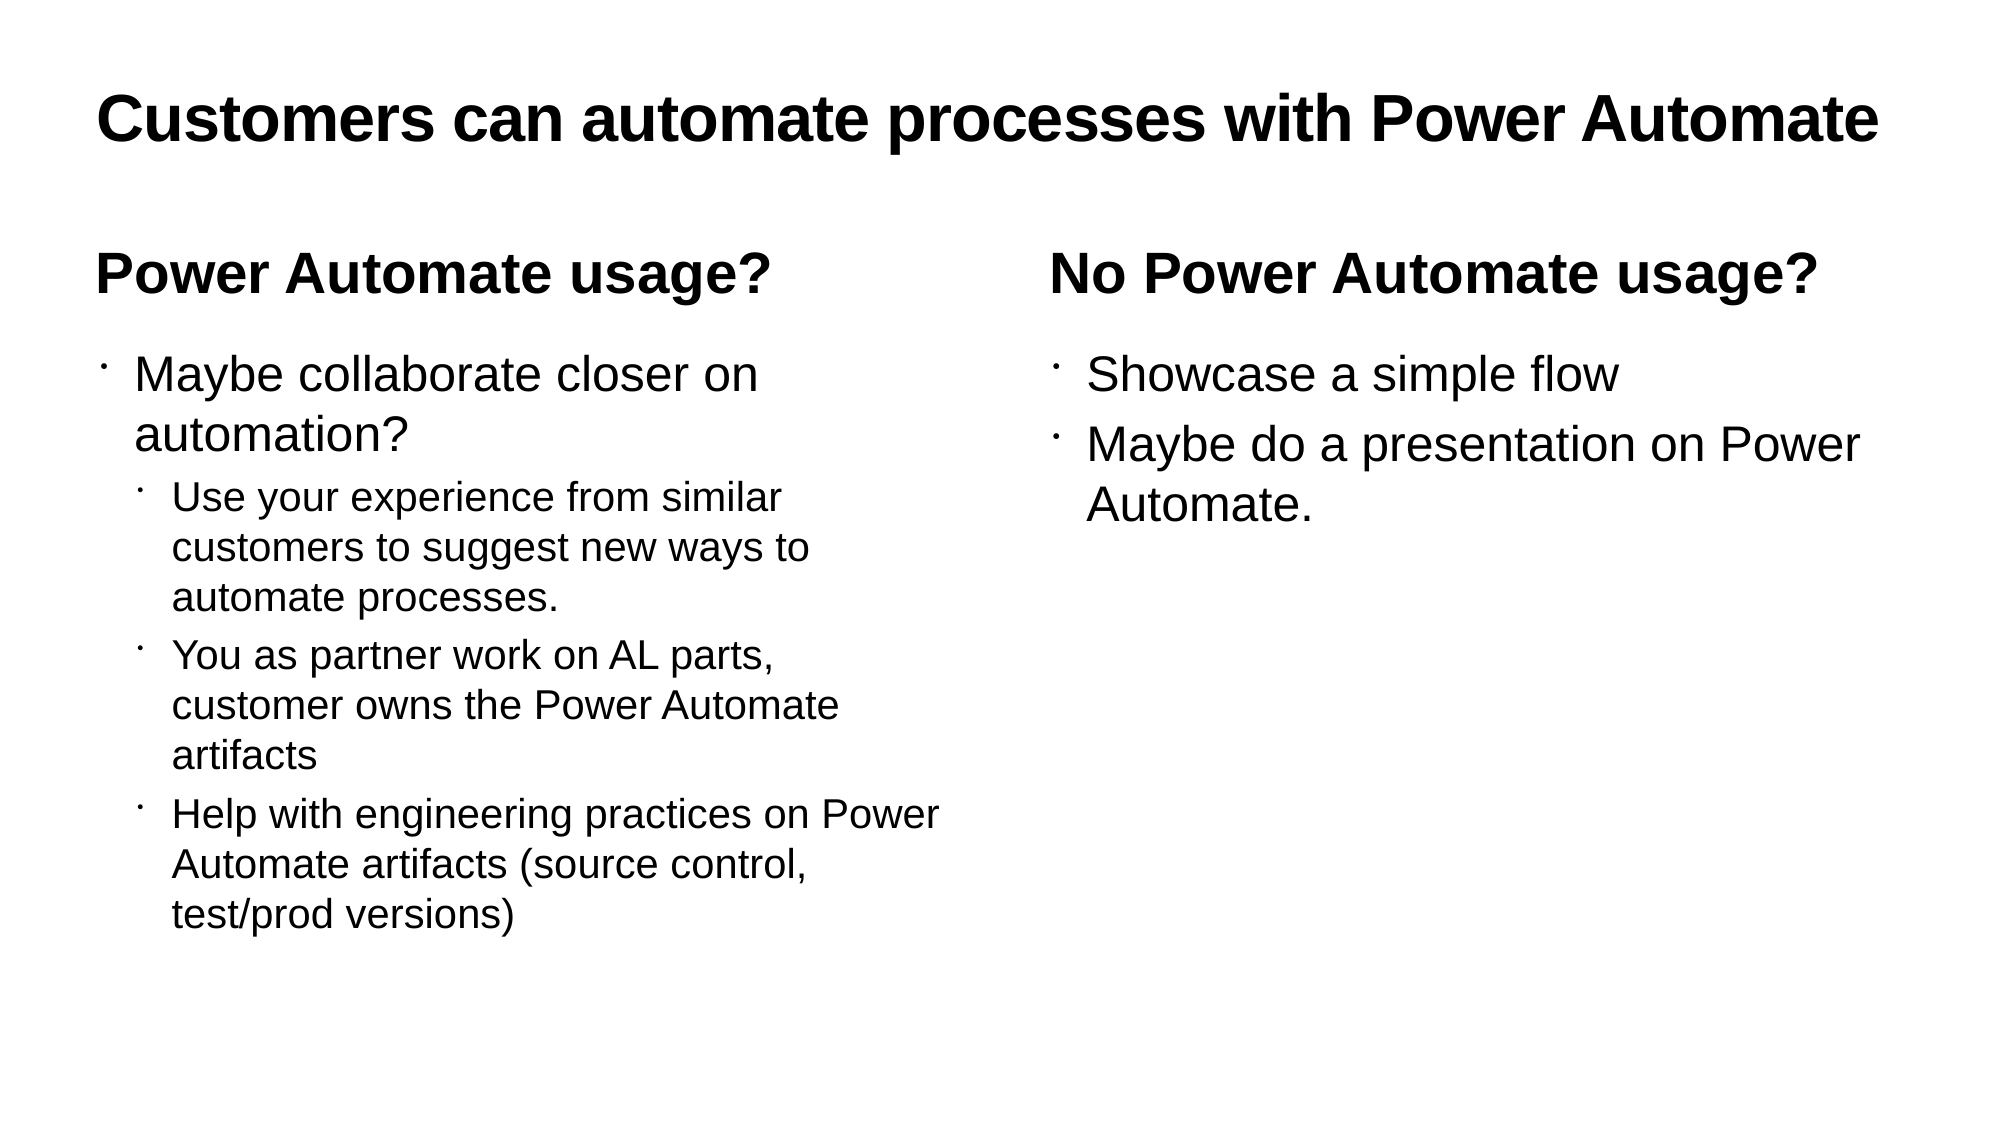

# Customers can automate processes with Power Automate
Power Automate usage?

No Power Automate usage?
Maybe collaborate closer on automation?
Use your experience from similar customers to suggest new ways to automate processes.
You as partner work on AL parts, customer owns the Power Automate artifacts
Help with engineering practices on Power Automate artifacts (source control, test/prod versions)
Showcase a simple flow
Maybe do a presentation on Power Automate.